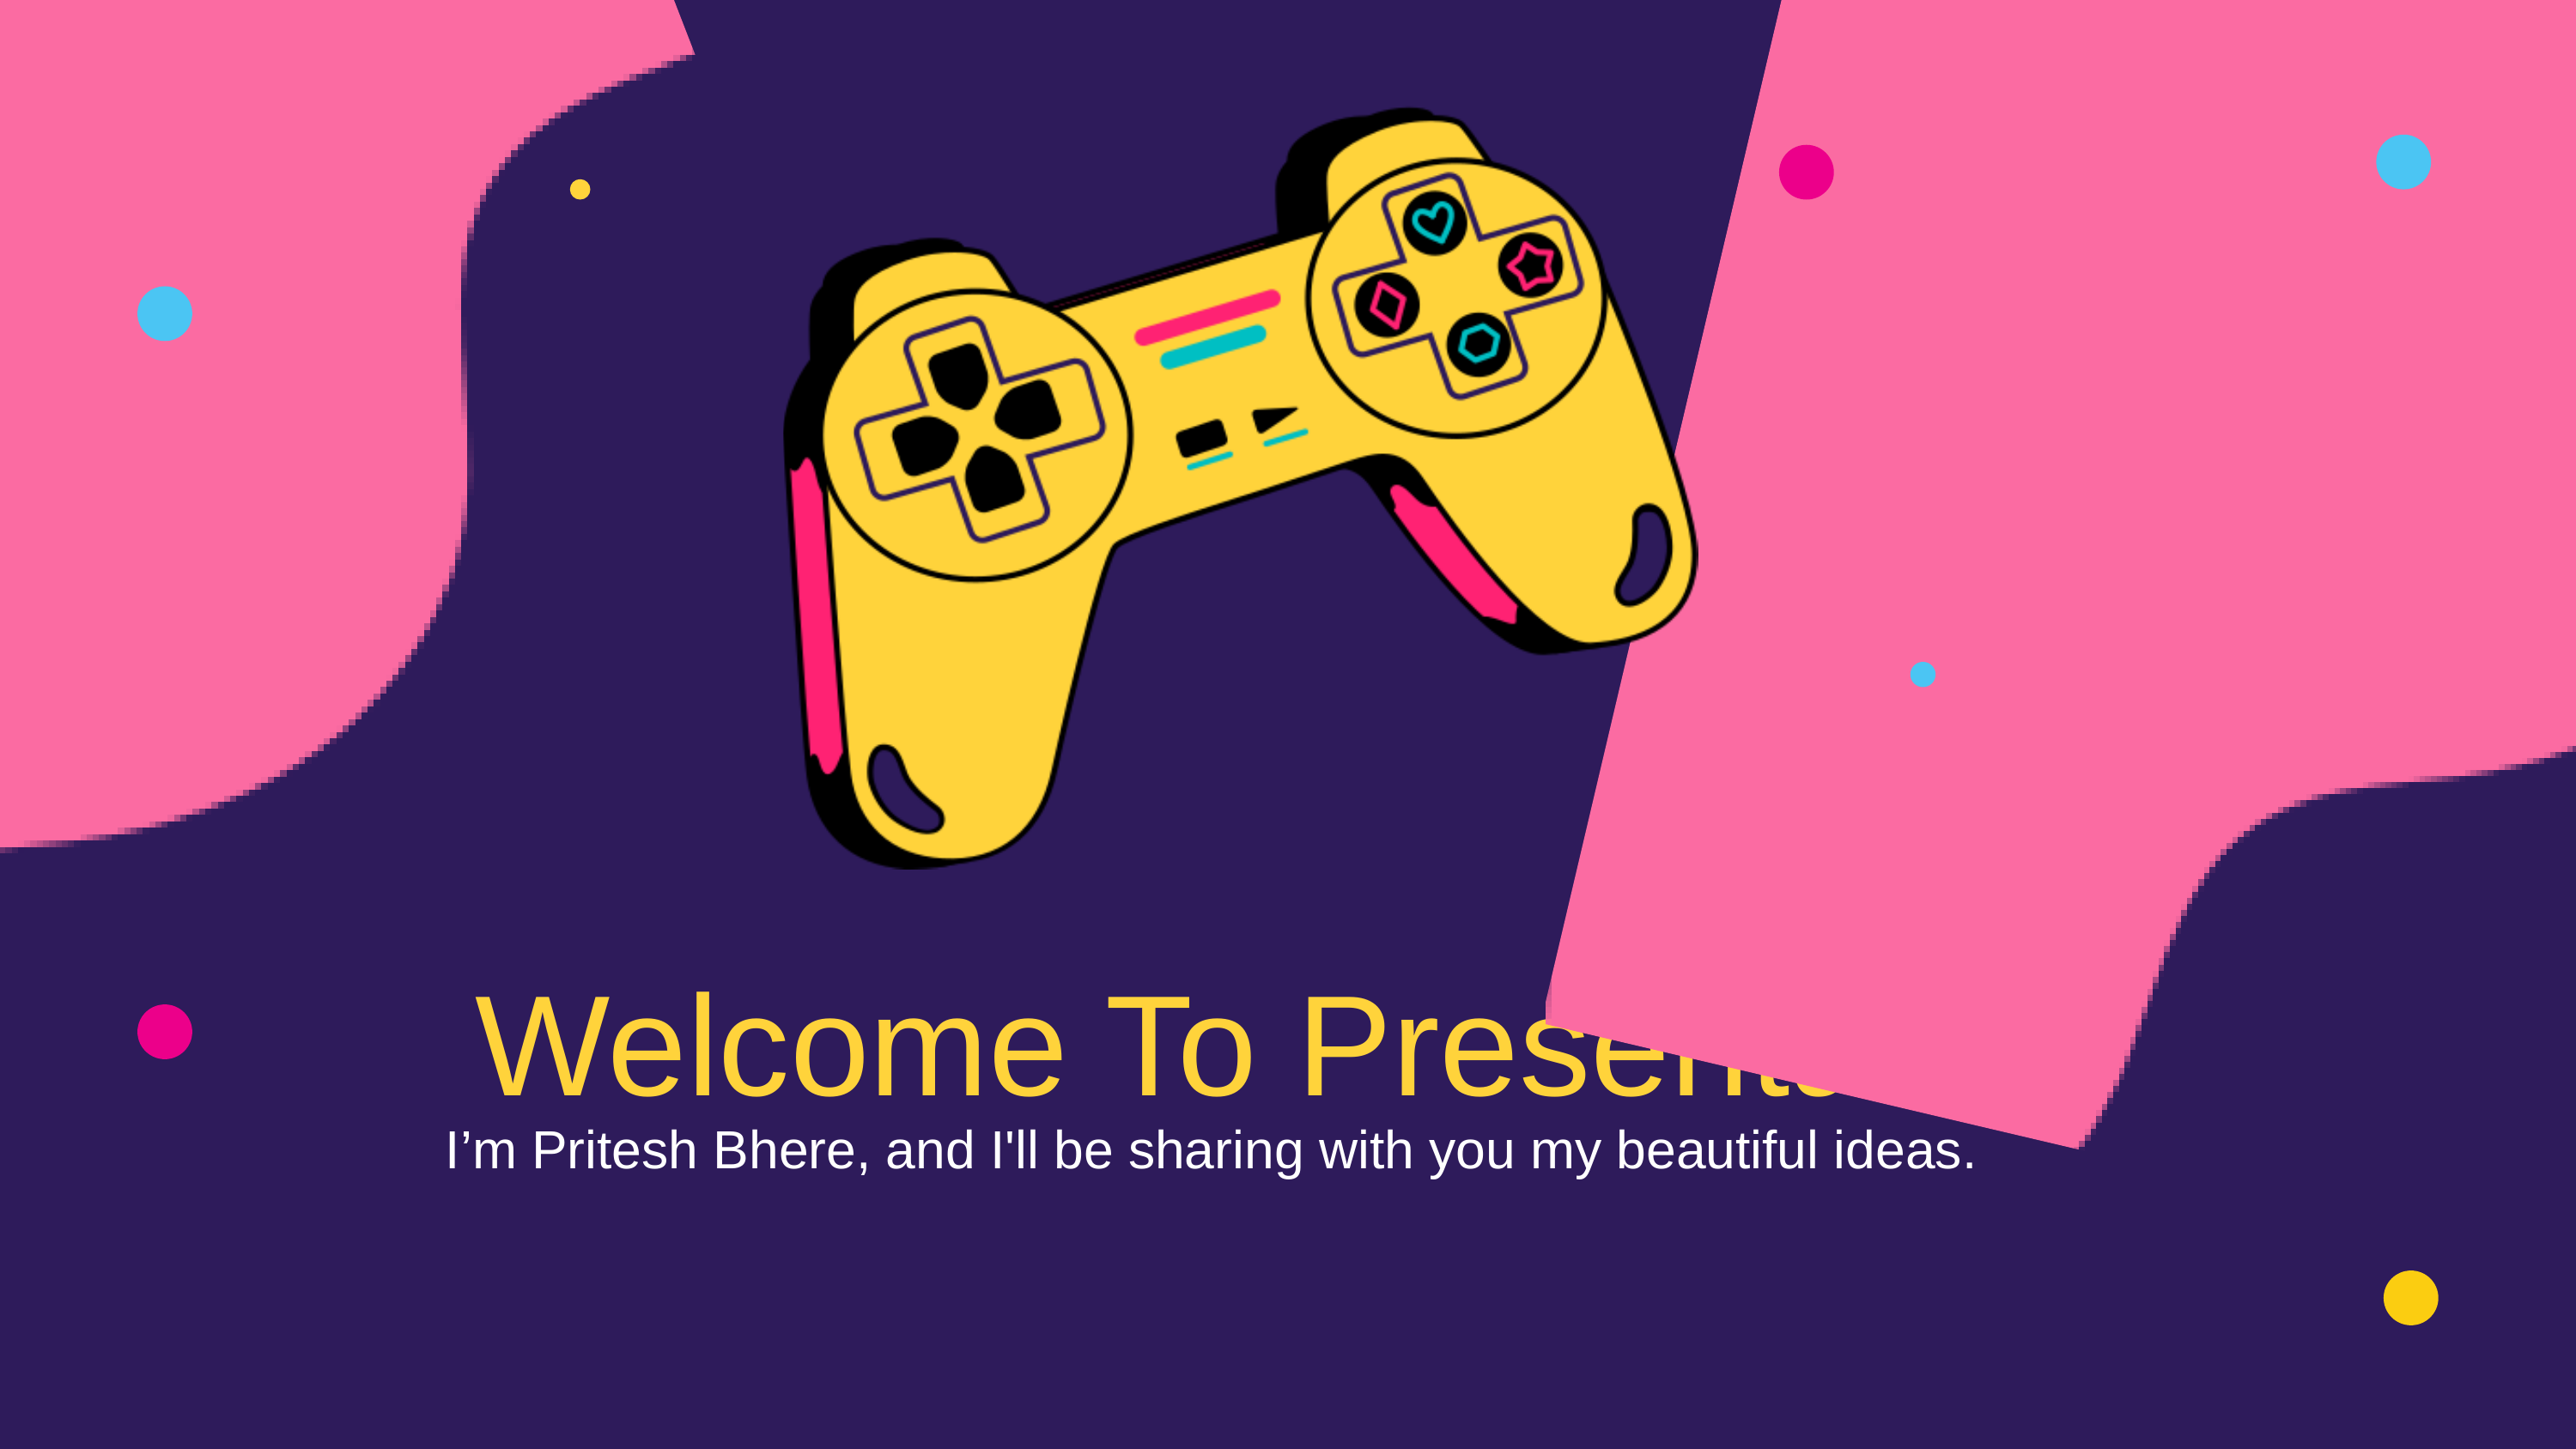

Welcome To Presentation

I’m Pritesh Bhere, and I'll be sharing with you my beautiful ideas.